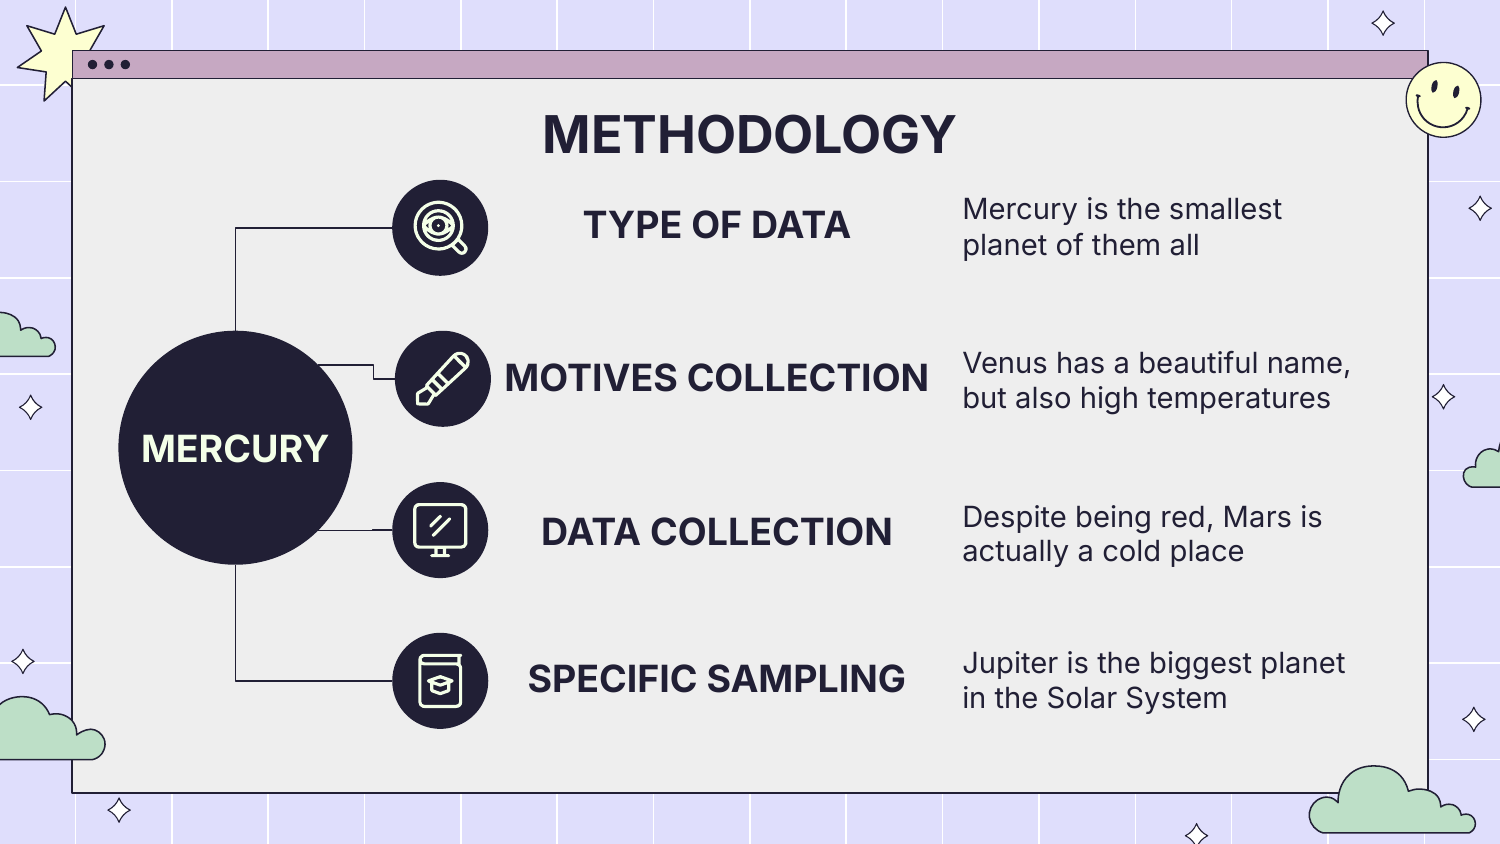

# METHODOLOGY
Mercury is the smallest planet of them all

TYPE OF DATA

Venus has a beautiful name, but also high temperatures

MOTIVES COLLECTION

MERCURY

Despite being red, Mars is actually a cold place
DATA COLLECTION

Jupiter is the biggest planet in the Solar System

SPECIFIC SAMPLING